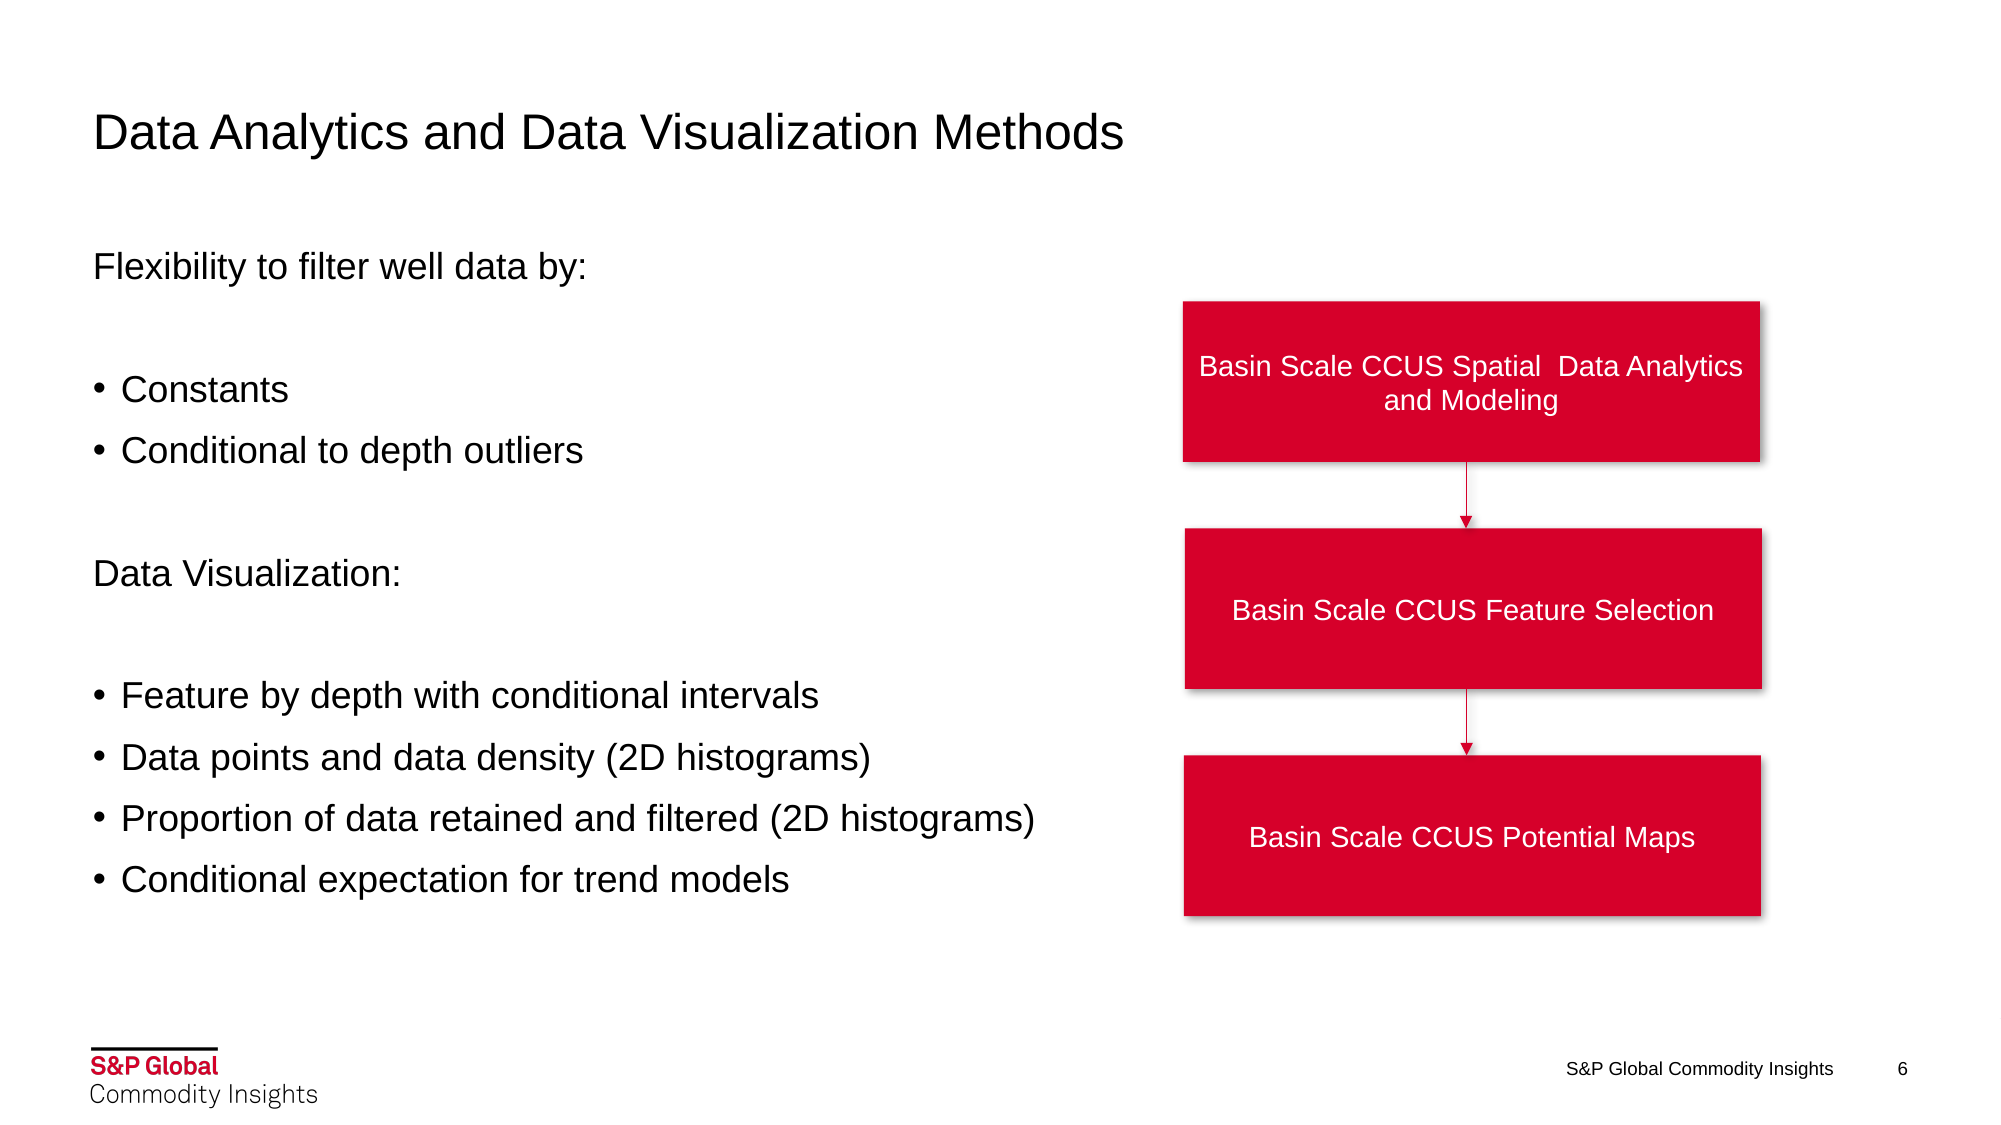

# Data Analytics and Data Visualization Methods
Flexibility to filter well data by:

Constants
Conditional to depth outliers

Data Visualization:

Feature by depth with conditional intervals
Data points and data density (2D histograms)
Proportion of data retained and filtered (2D histograms)
Conditional expectation for trend models
Basin Scale CCUS Spatial  Data Analytics and Modeling
Basin Scale CCUS Feature Selection
Basin Scale CCUS Potential Maps
S&P Global Commodity Insights
6